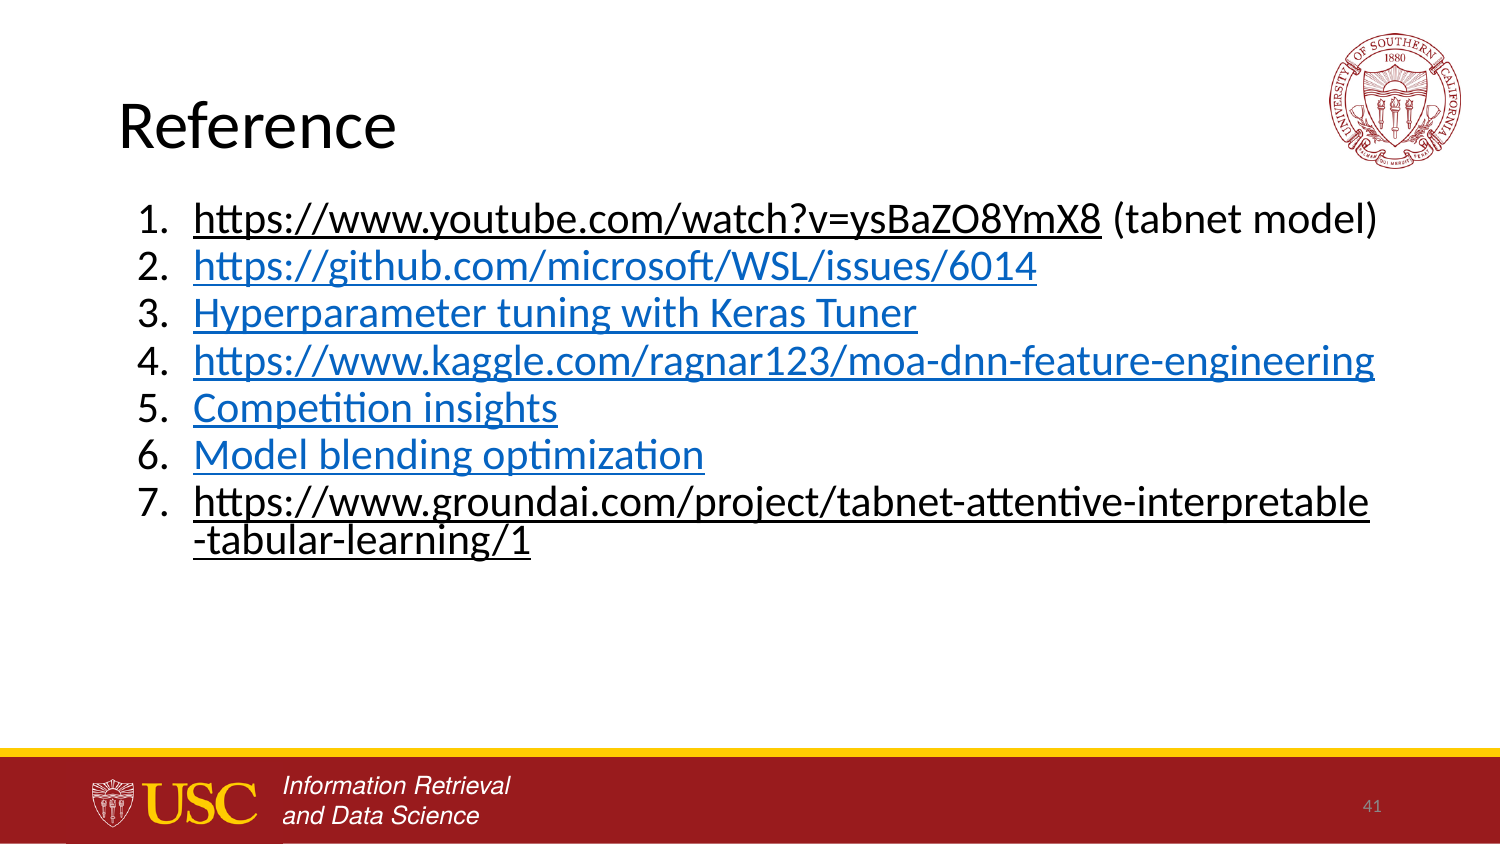

# Reference
https://www.youtube.com/watch?v=ysBaZO8YmX8 (tabnet model)
https://github.com/microsoft/WSL/issues/6014
Hyperparameter tuning with Keras Tuner
https://www.kaggle.com/ragnar123/moa-dnn-feature-engineering
Competition insights
Model blending optimization
https://www.groundai.com/project/tabnet-attentive-interpretable-tabular-learning/1
41